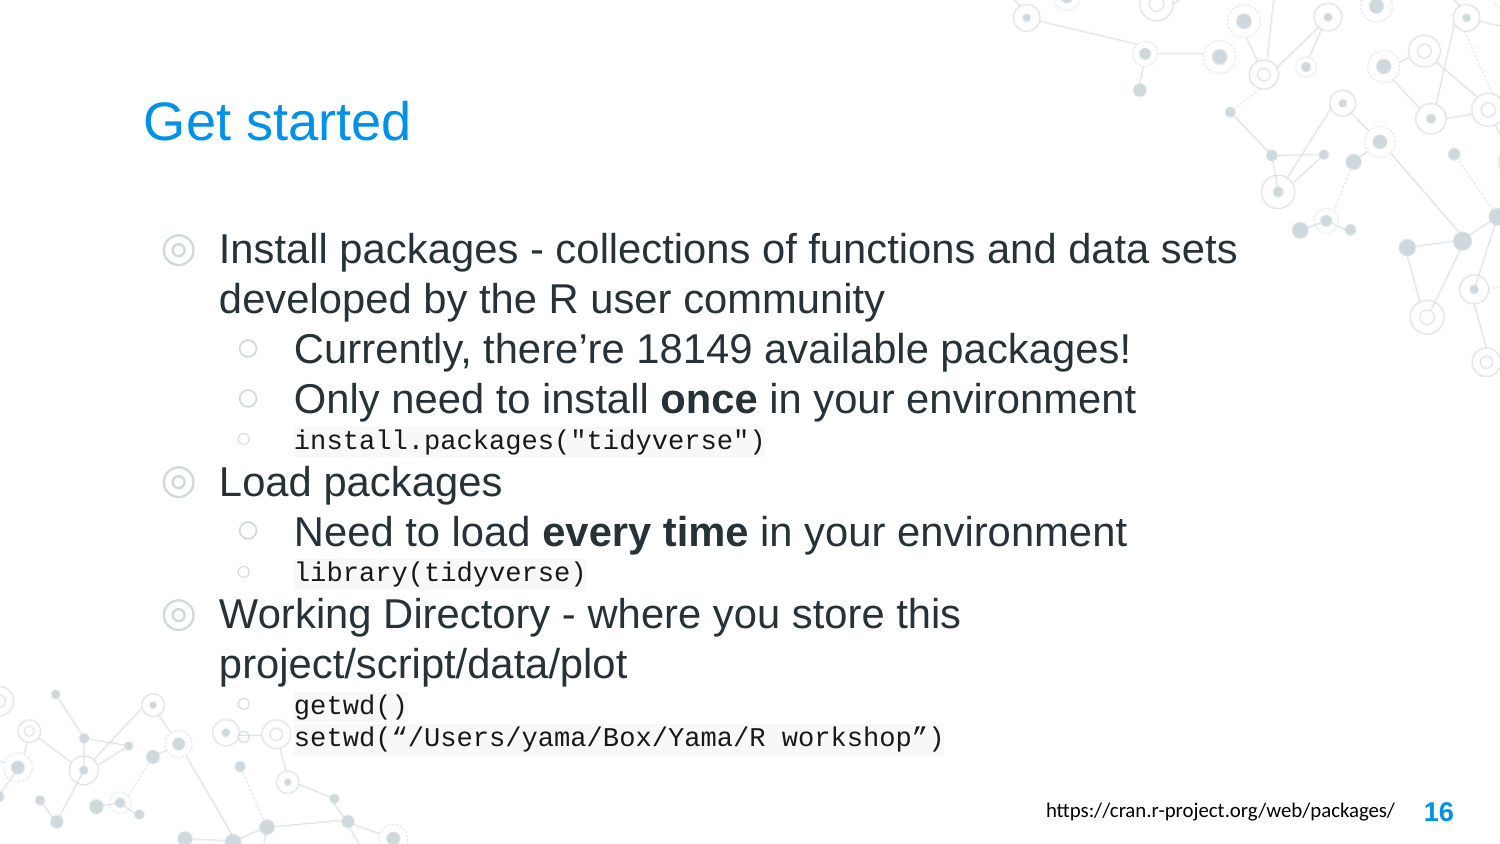

# Get started
Install packages - collections of functions and data sets developed by the R user community
Currently, there’re 18149 available packages!
Only need to install once in your environment
install.packages("tidyverse")
Load packages
Need to load every time in your environment
library(tidyverse)
Working Directory - where you store this project/script/data/plot
getwd()
setwd(“/Users/yama/Box/Yama/R workshop”)
16
https://cran.r-project.org/web/packages/